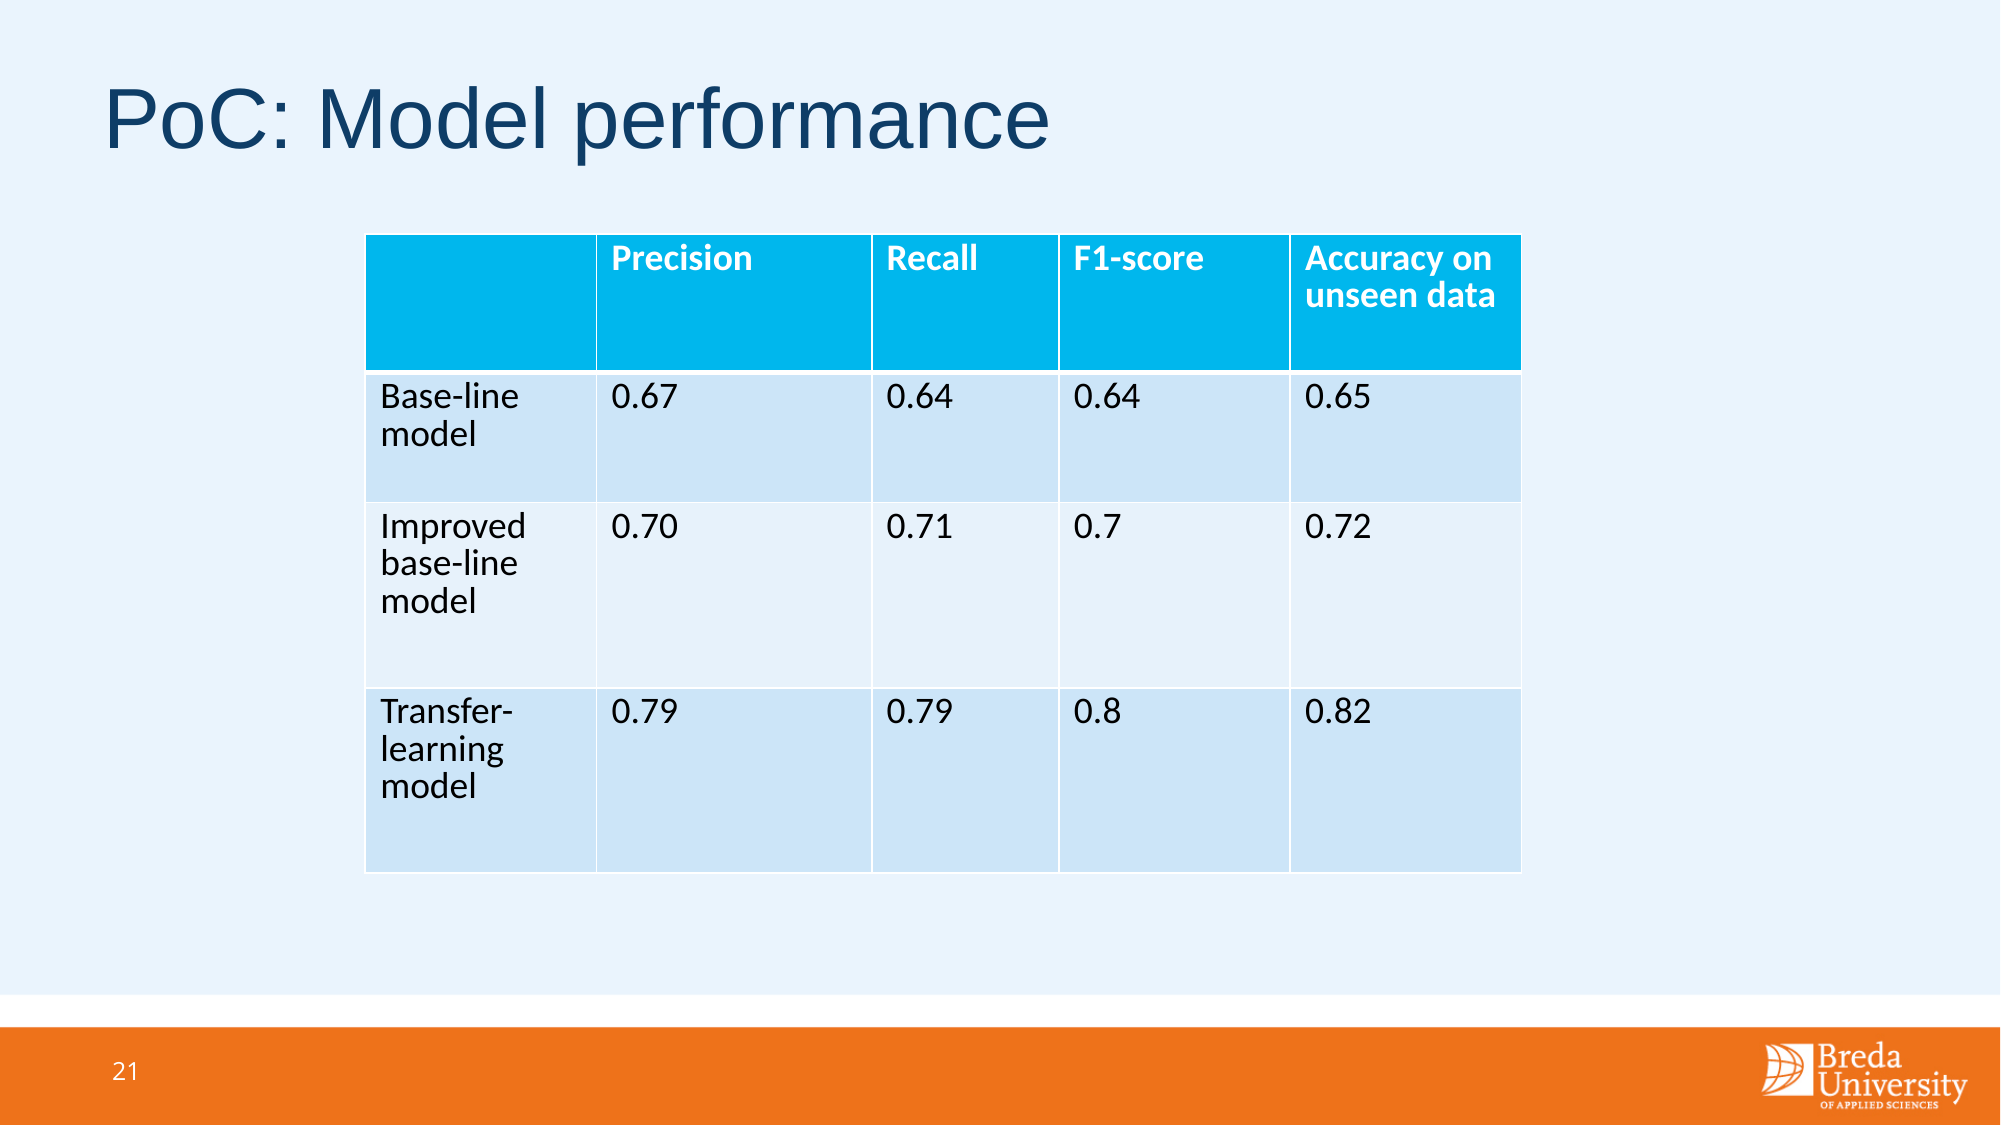

# PoC: Model performance
|  | Precision | Recall | F1-score | Accuracy on unseen data |
| --- | --- | --- | --- | --- |
| Base-line model | 0.67 | 0.64 | 0.64 | 0.65 |
| Improved base-line model | 0.70 | 0.71 | 0.7 | 0.72 |
| Transfer-learning model | 0.79 | 0.79 | 0.8 | 0.82 |
21